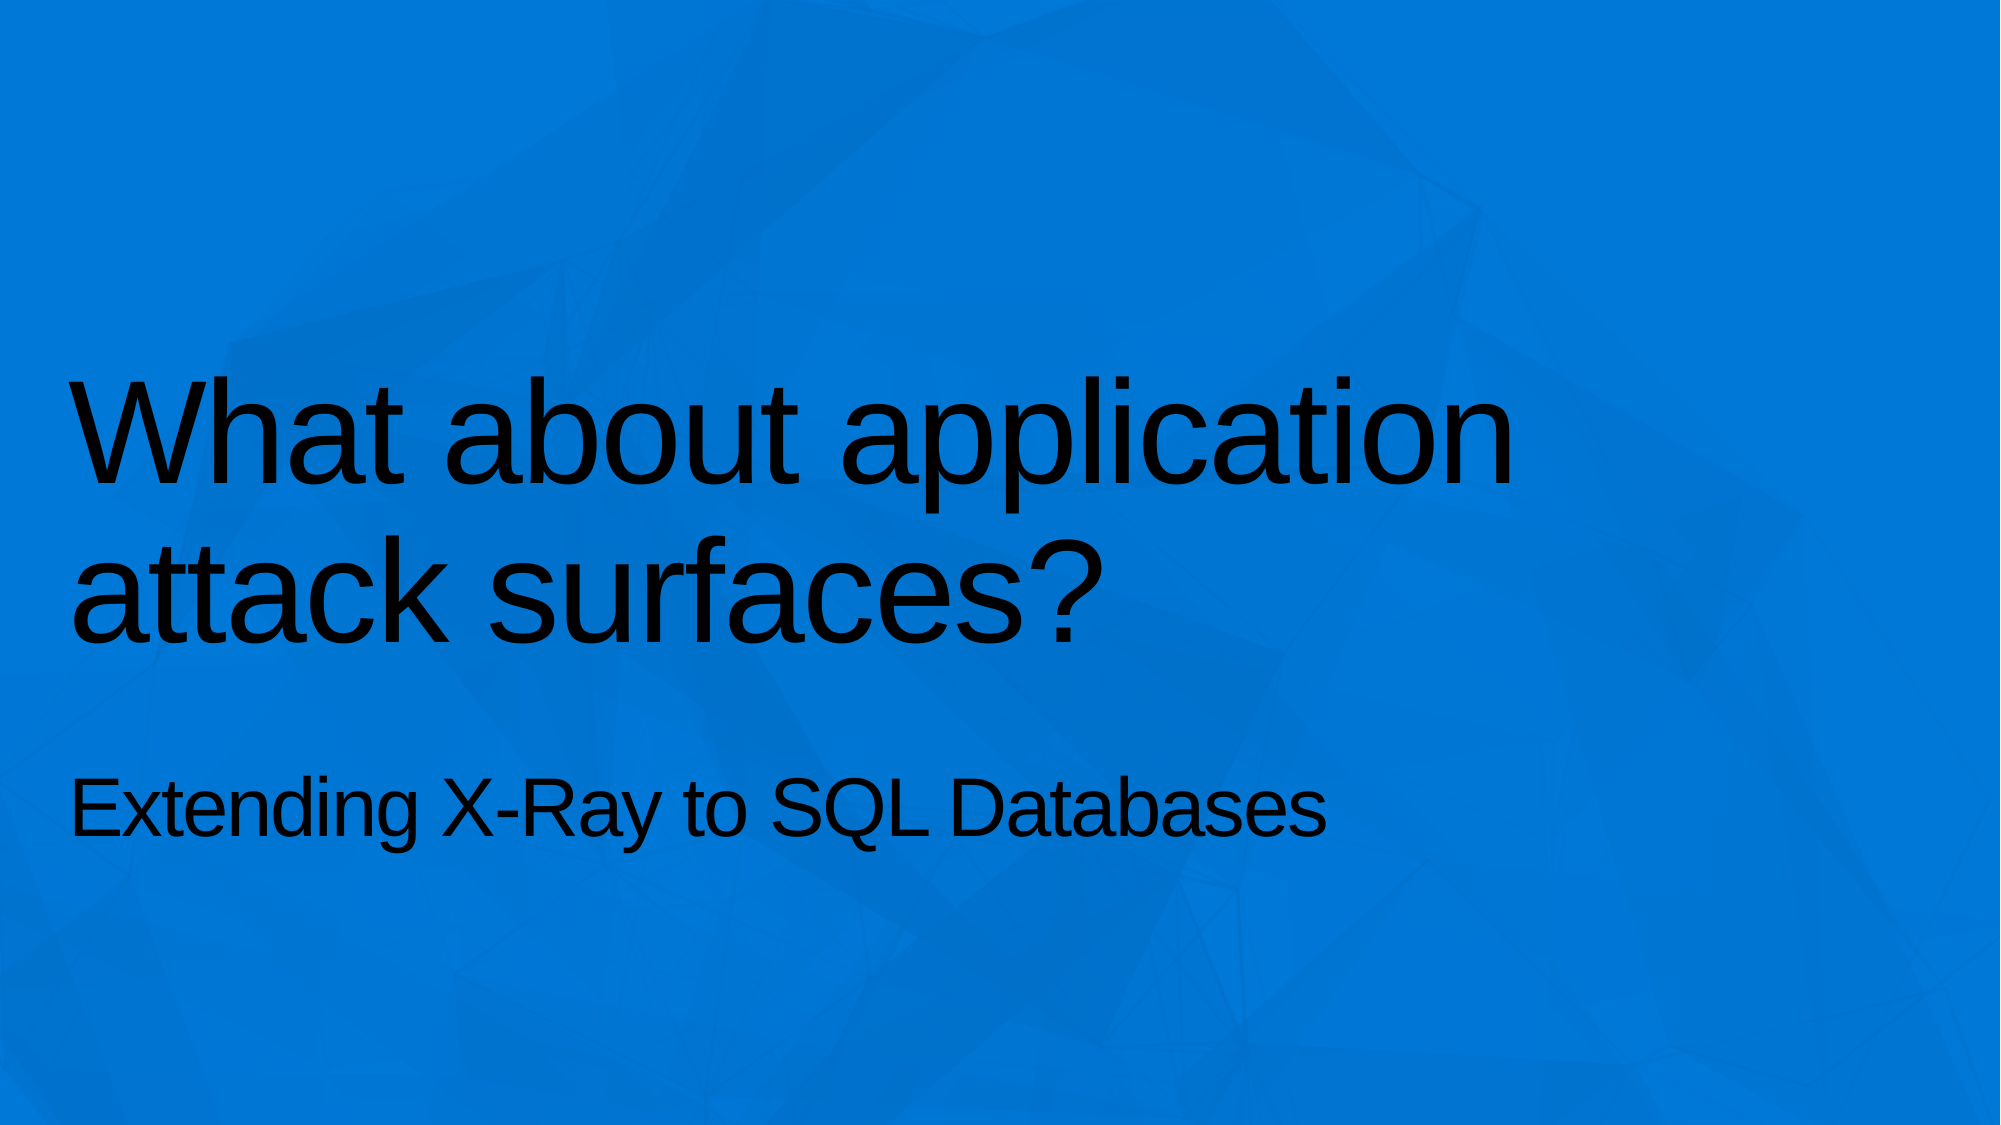

# What about application attack surfaces? Extending X-Ray to SQL Databases